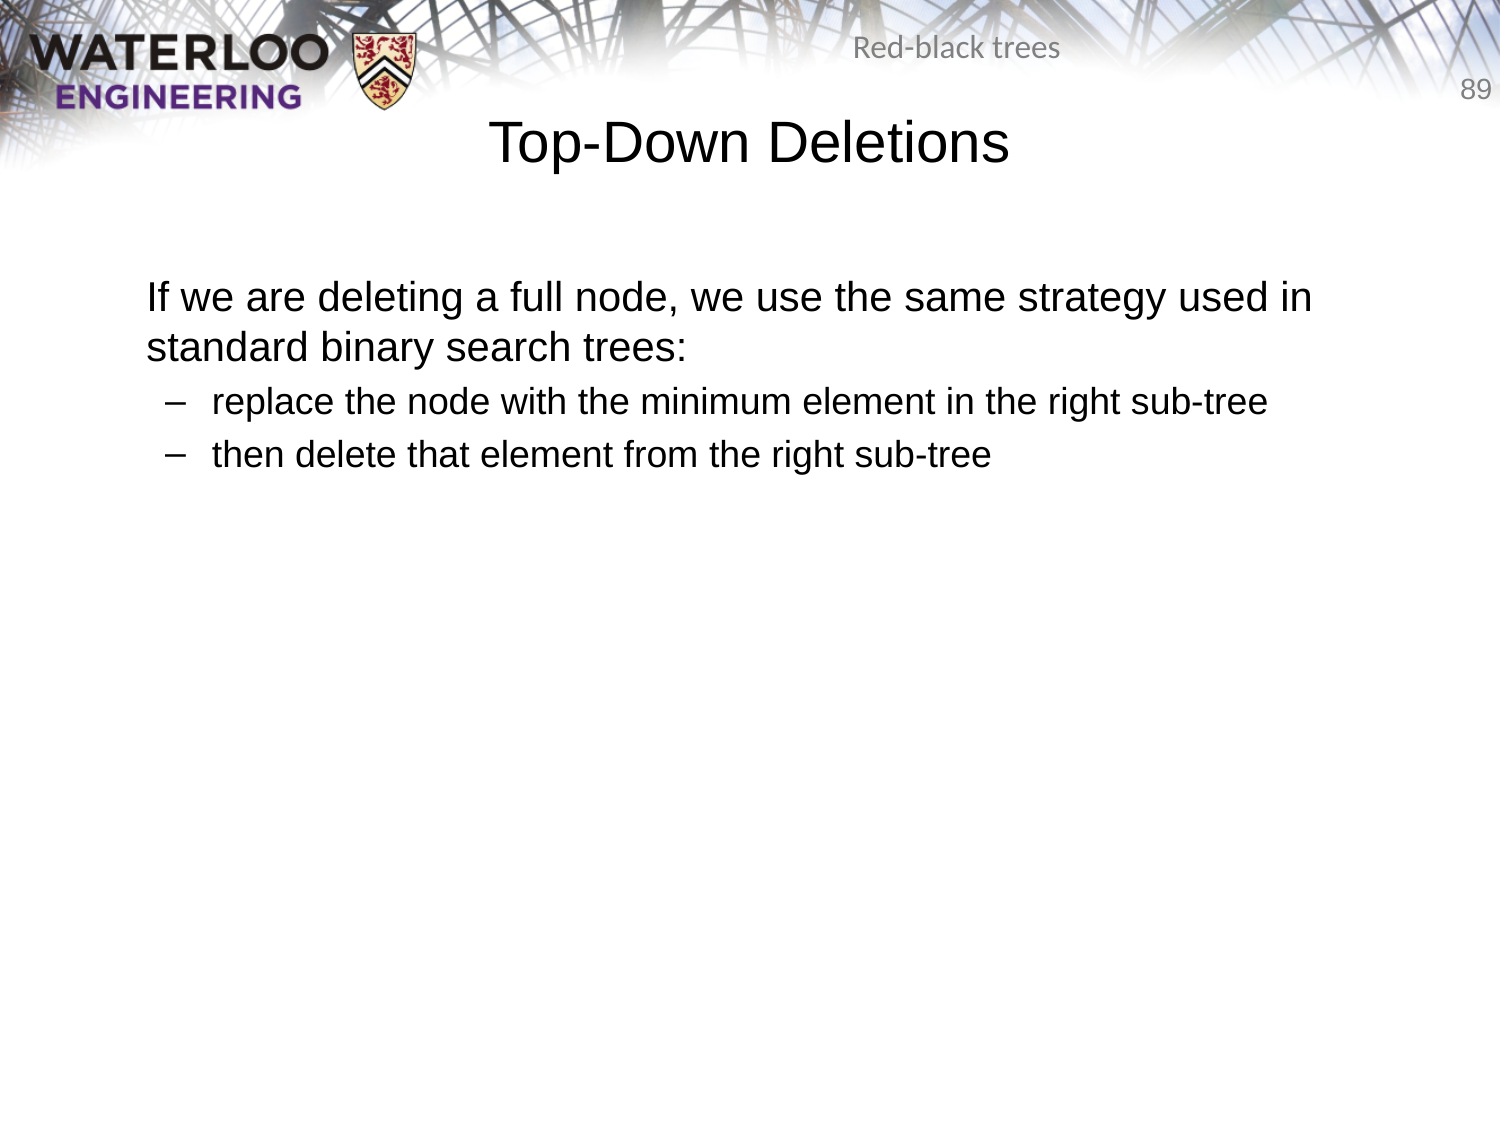

# Top-Down Deletions
	If we are deleting a full node, we use the same strategy used in standard binary search trees:
replace the node with the minimum element in the right sub-tree
then delete that element from the right sub-tree